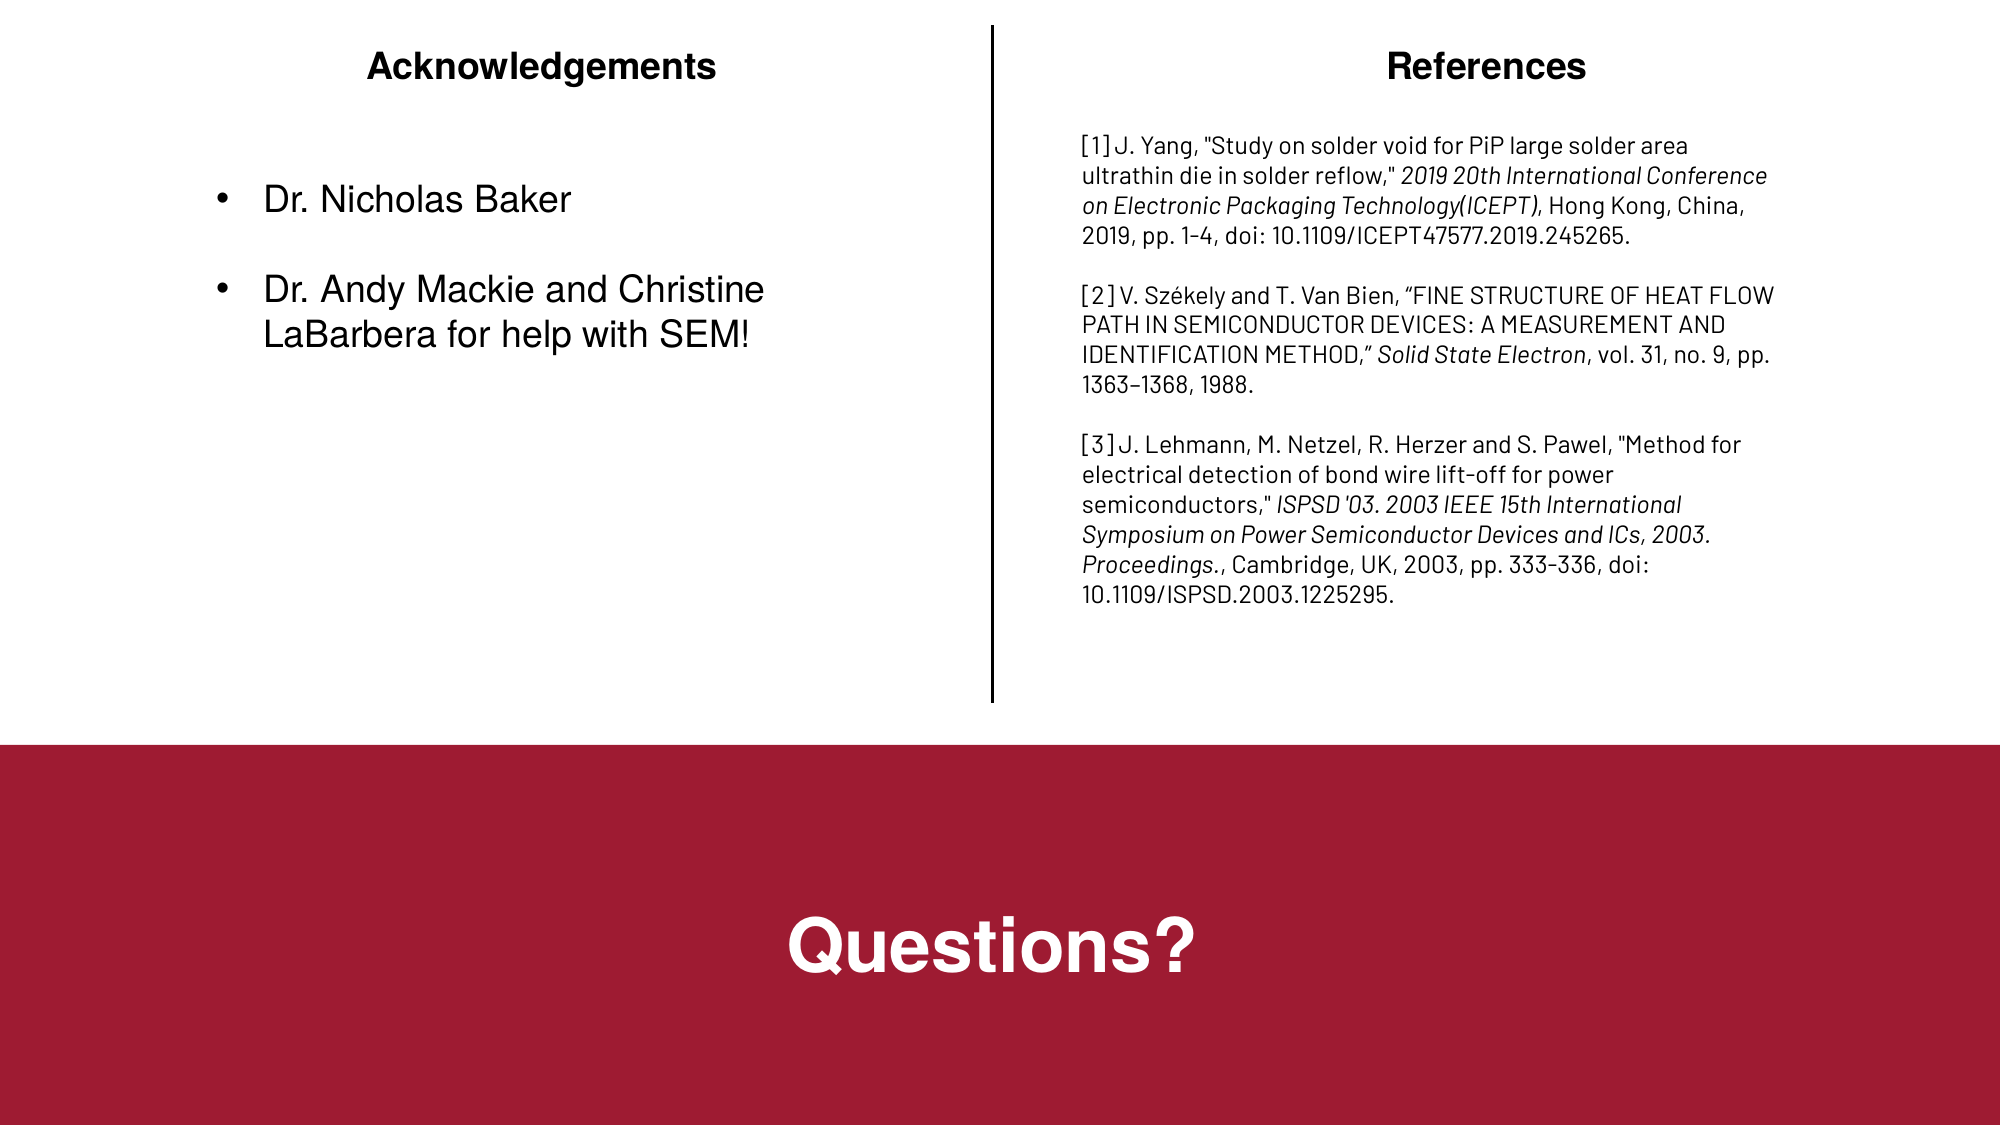

Acknowledgements
References
[1] J. Yang, "Study on solder void for PiP large solder area ultrathin die in solder reflow," 2019 20th International Conference on Electronic Packaging Technology(ICEPT), Hong Kong, China, 2019, pp. 1-4, doi: 10.1109/ICEPT47577.2019.245265.

[2] V. Székely and T. Van Bien, “FINE STRUCTURE OF HEAT FLOW PATH IN SEMICONDUCTOR DEVICES: A MEASUREMENT AND IDENTIFICATION METHOD,” Solid State Electron, vol. 31, no. 9, pp. 1363–1368, 1988.

[3] J. Lehmann, M. Netzel, R. Herzer and S. Pawel, "Method for electrical detection of bond wire lift-off for power semiconductors," ISPSD '03. 2003 IEEE 15th International Symposium on Power Semiconductor Devices and ICs, 2003. Proceedings., Cambridge, UK, 2003, pp. 333-336, doi: 10.1109/ISPSD.2003.1225295.

Dr. Nicholas Baker

Dr. Andy Mackie and Christine LaBarbera for help with SEM!

Questions?